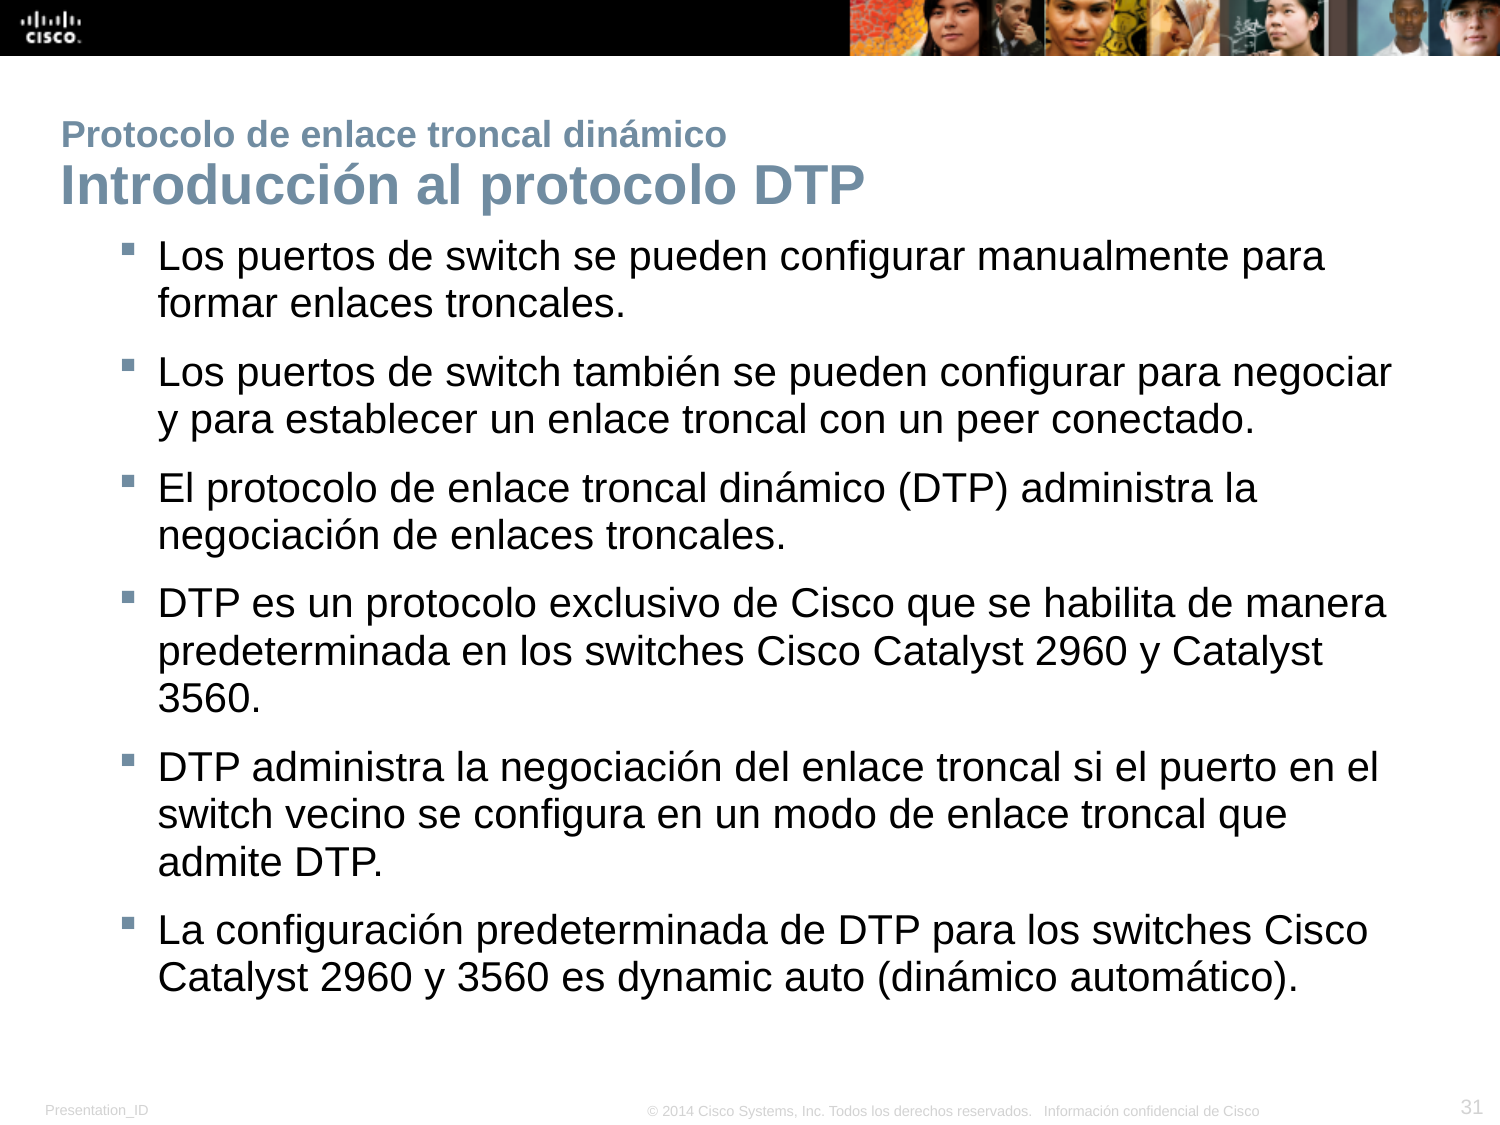

# Protocolo de enlace troncal dinámico Introducción al protocolo DTP
Los puertos de switch se pueden configurar manualmente para formar enlaces troncales.
Los puertos de switch también se pueden configurar para negociar y para establecer un enlace troncal con un peer conectado.
El protocolo de enlace troncal dinámico (DTP) administra la negociación de enlaces troncales.
DTP es un protocolo exclusivo de Cisco que se habilita de manera predeterminada en los switches Cisco Catalyst 2960 y Catalyst 3560.
DTP administra la negociación del enlace troncal si el puerto en el switch vecino se configura en un modo de enlace troncal que admite DTP.
La configuración predeterminada de DTP para los switches Cisco Catalyst 2960 y 3560 es dynamic auto (dinámico automático).